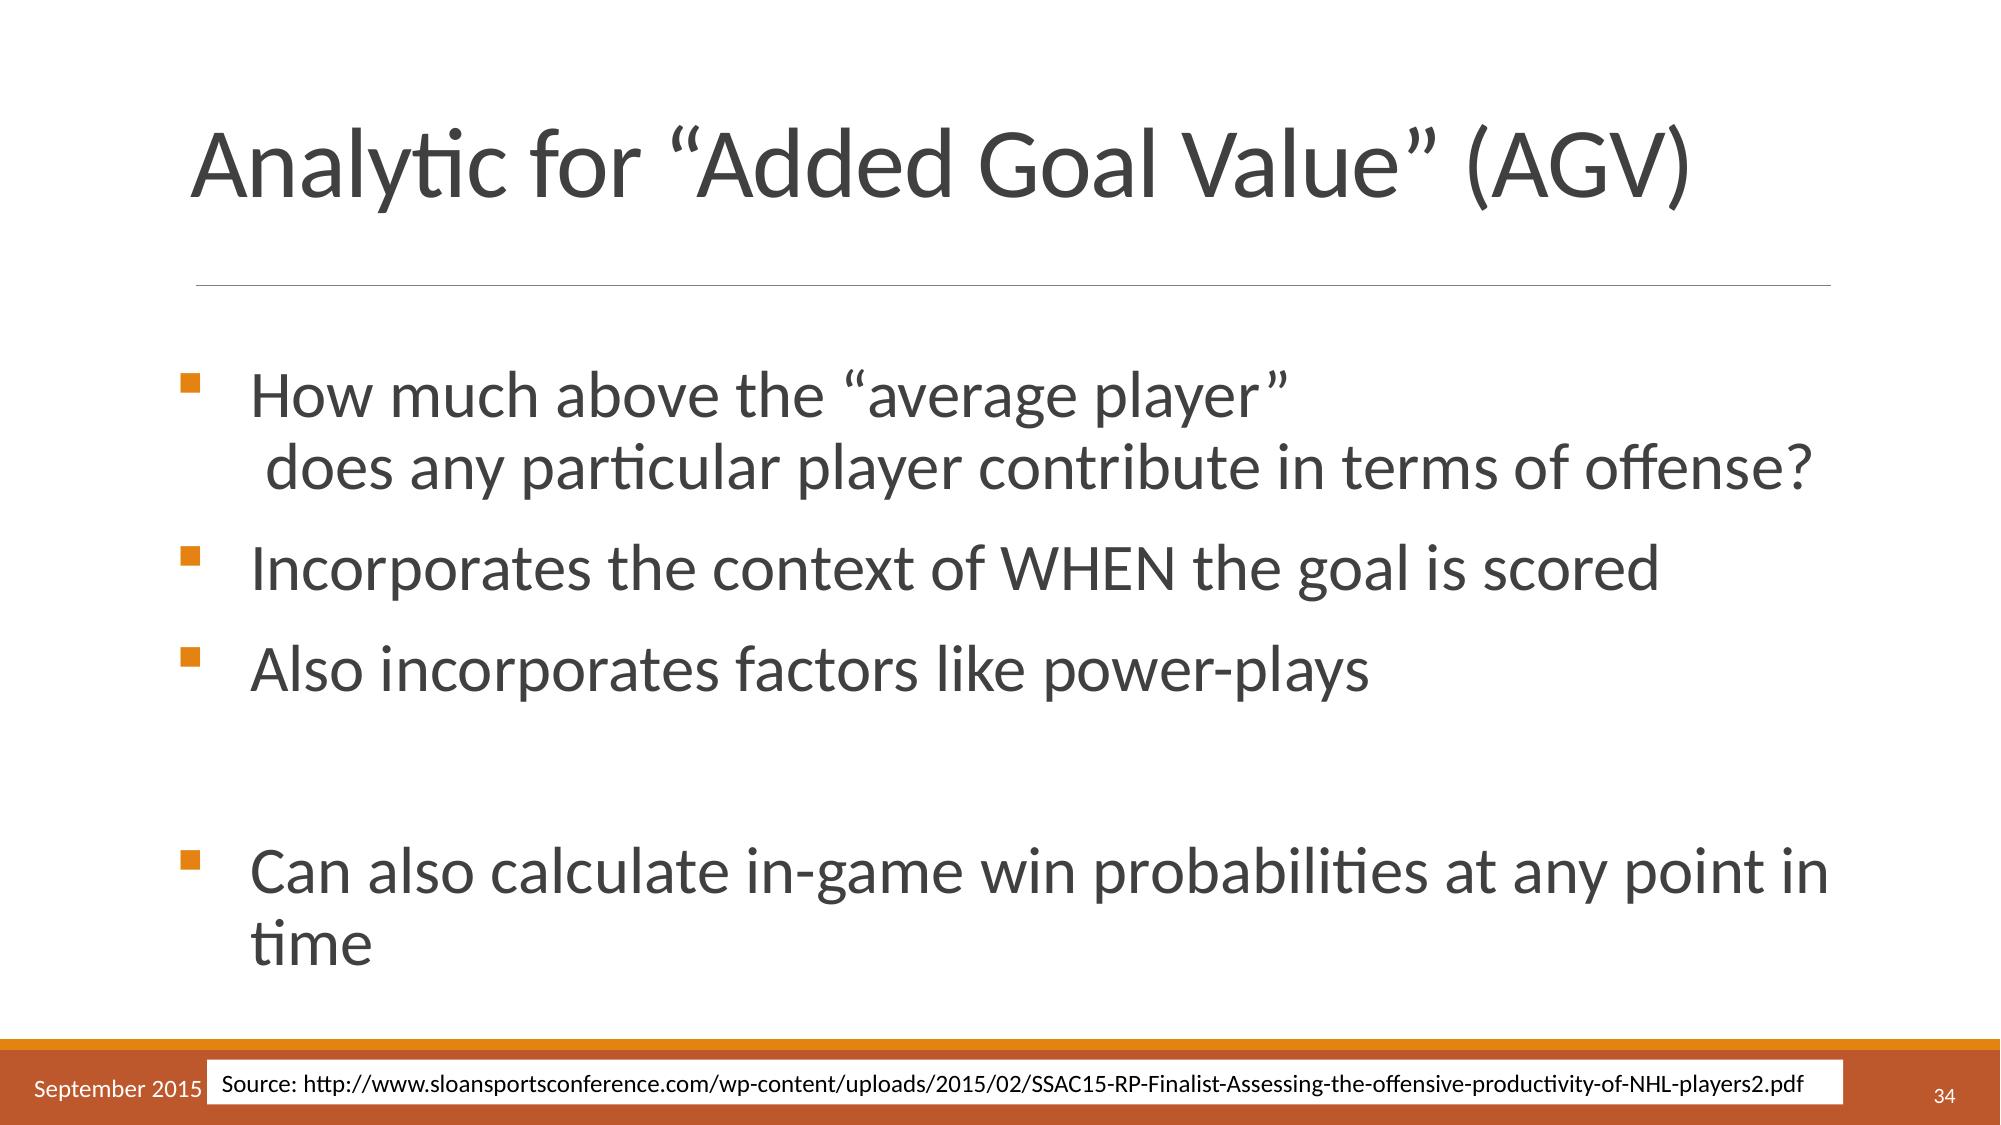

# Analytic for “Added Goal Value” (AGV)
How much above the “average player”
 does any particular player contribute in terms of offense?
Incorporates the context of WHEN the goal is scored
Also incorporates factors like power-plays

Can also calculate in-game win probabilities at any point in time
Source: http://www.sloansportsconference.com/wp-content/uploads/2015/02/SSAC15-RP-Finalist-Assessing-the-offensive-productivity-of-NHL-players2.pdf
September 2015
34